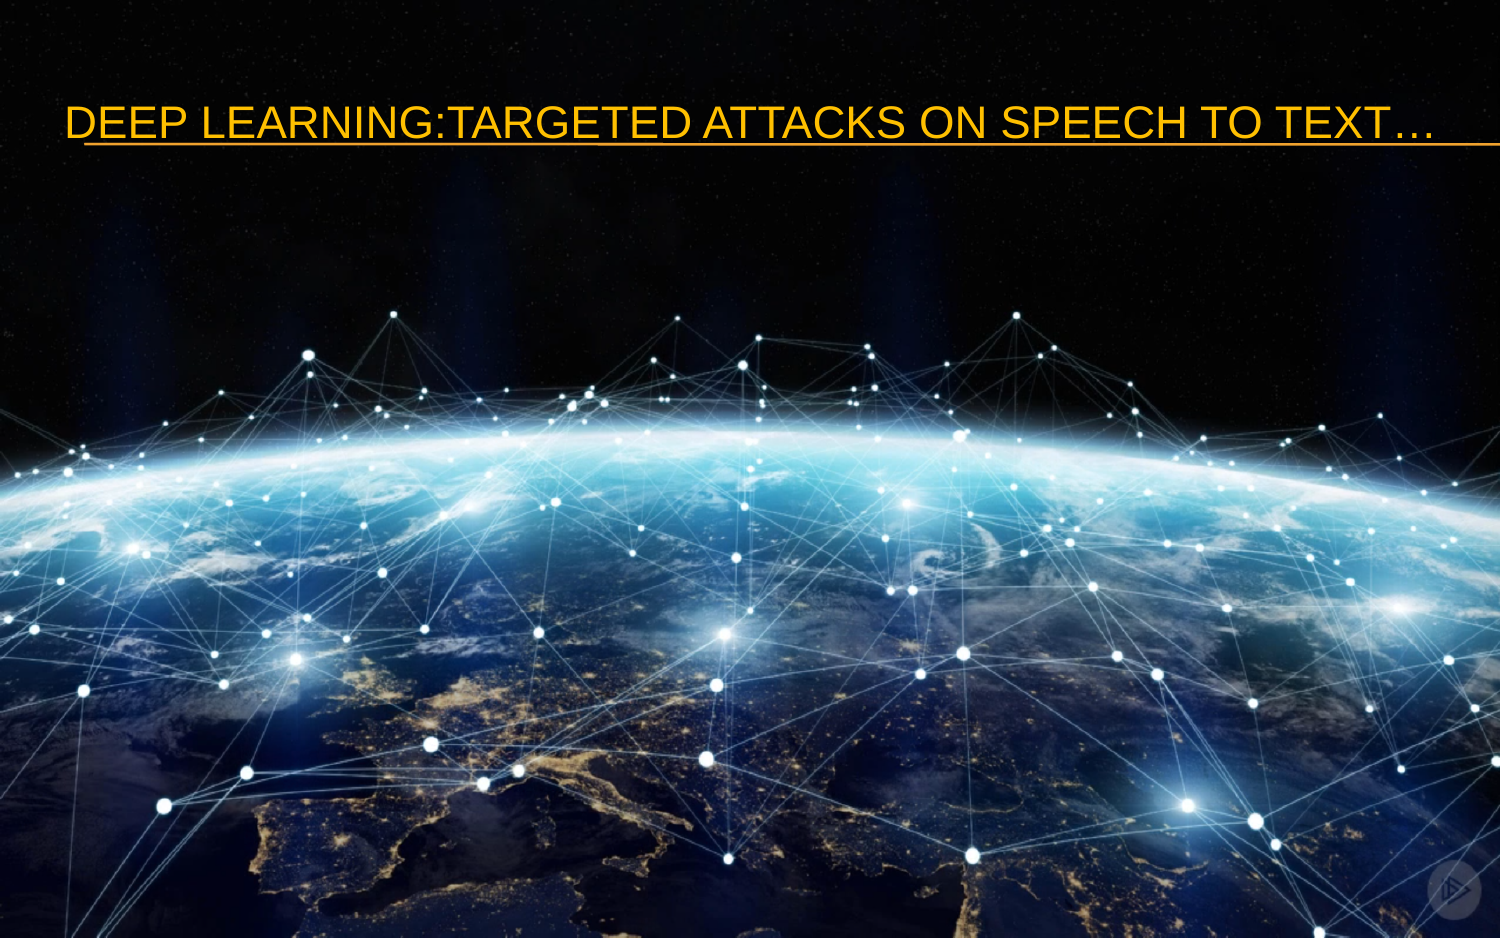

# DEEP LEARNING:targeted attacks on speech to text…